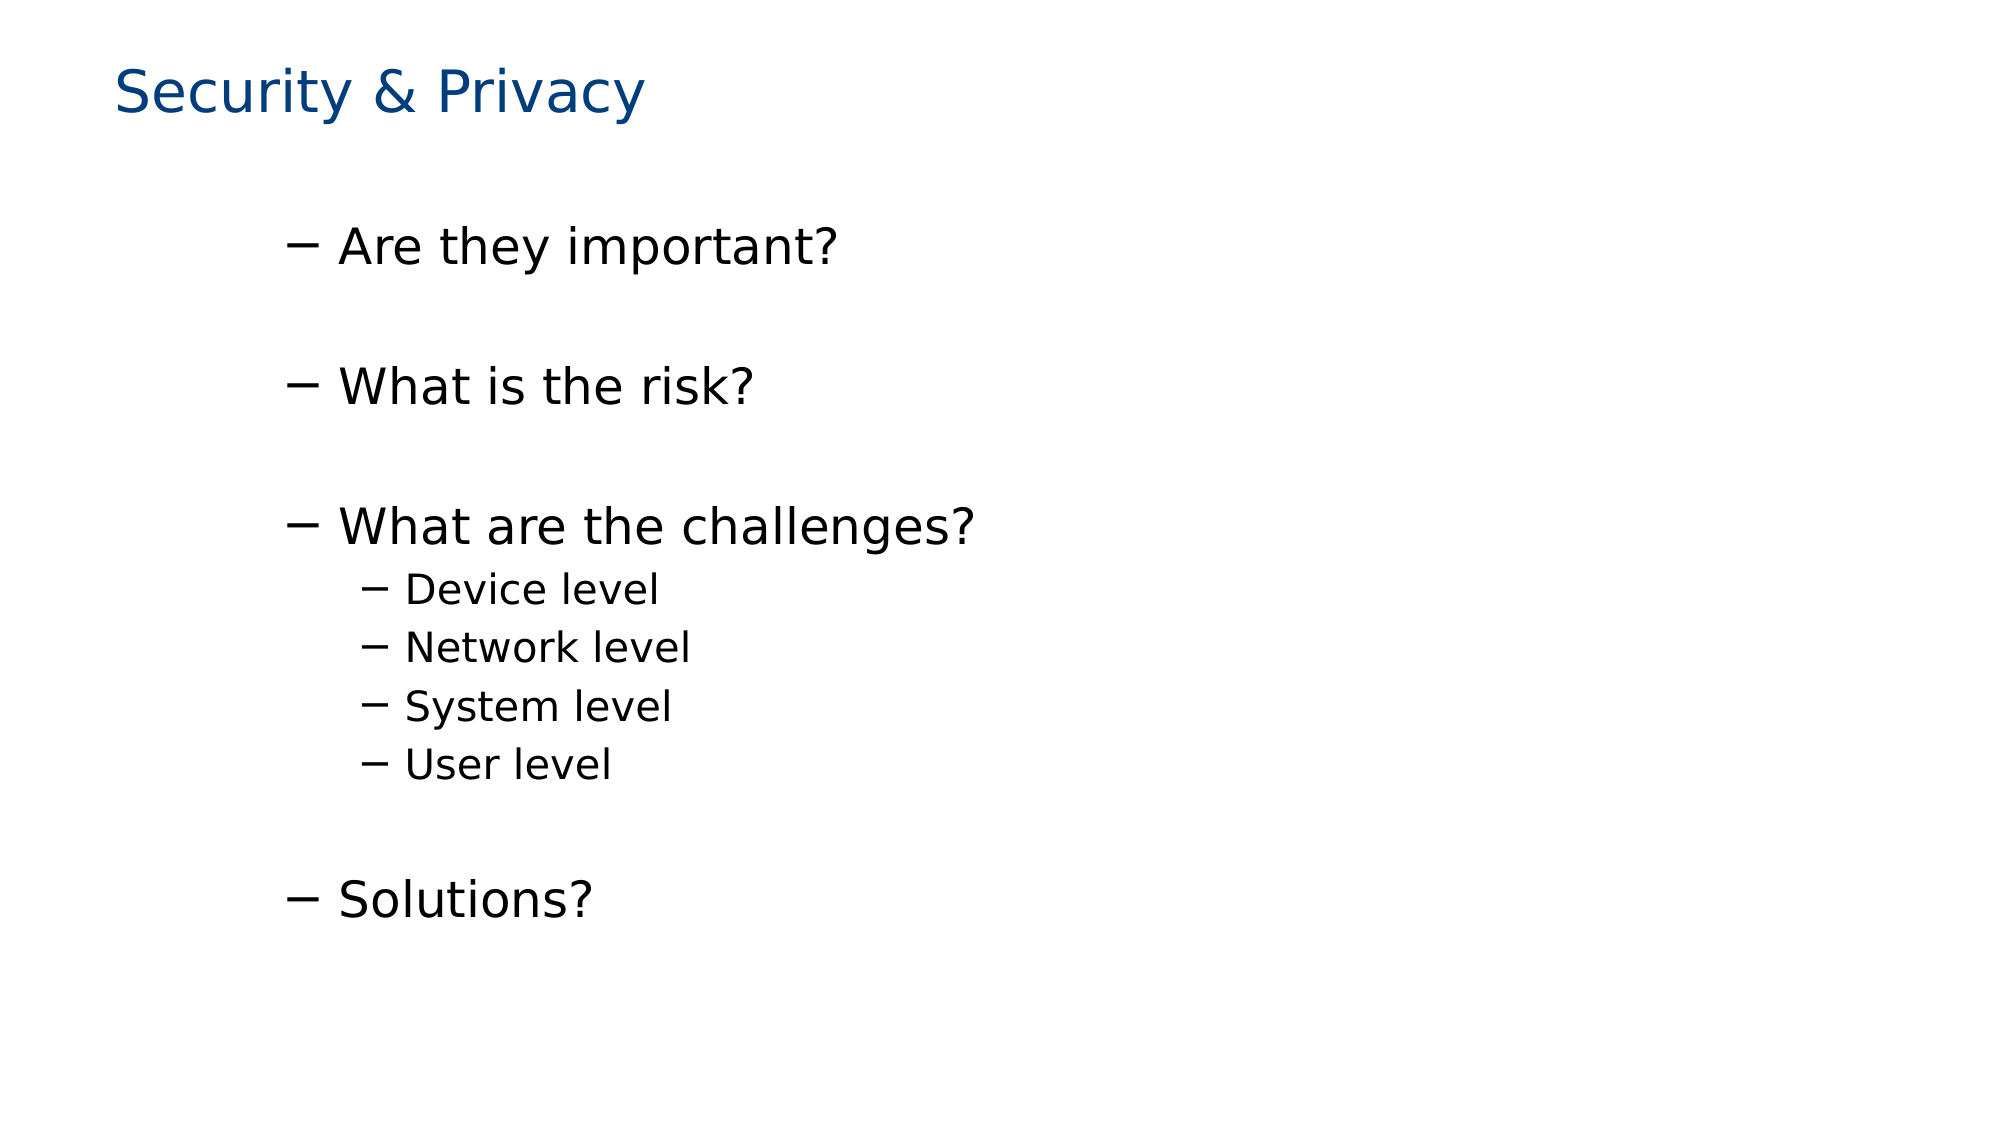

# Security & Privacy

Are they important?

What is the risk?

What are the challenges?
Device level
Network level
System level
User level

Solutions?
40